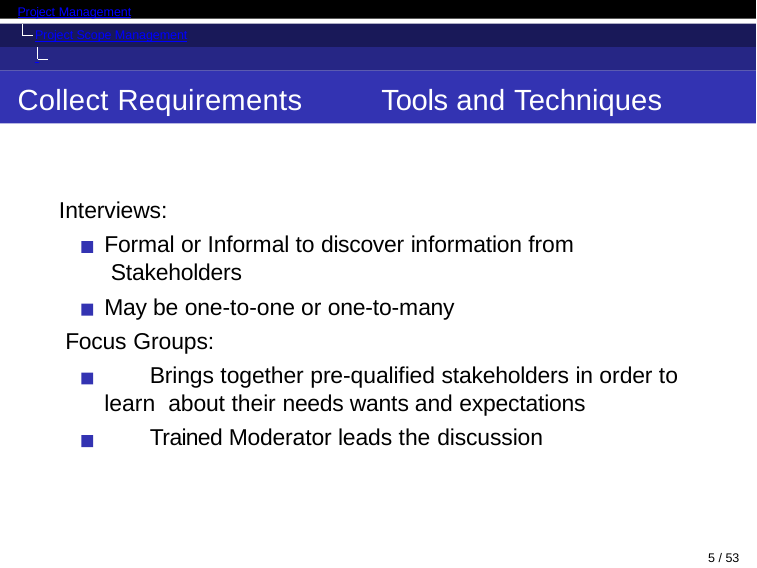

Project Management
Project Scope Management  Introduction

Collect Requirements
Tools and Techniques
Interviews:
Formal or Informal to discover information from  Stakeholders
May be one-to-one or one-to-many  Focus Groups:
Brings together pre-qualified stakeholders in order to learn  about their needs wants and expectations
Trained Moderator leads the discussion

5 / 53